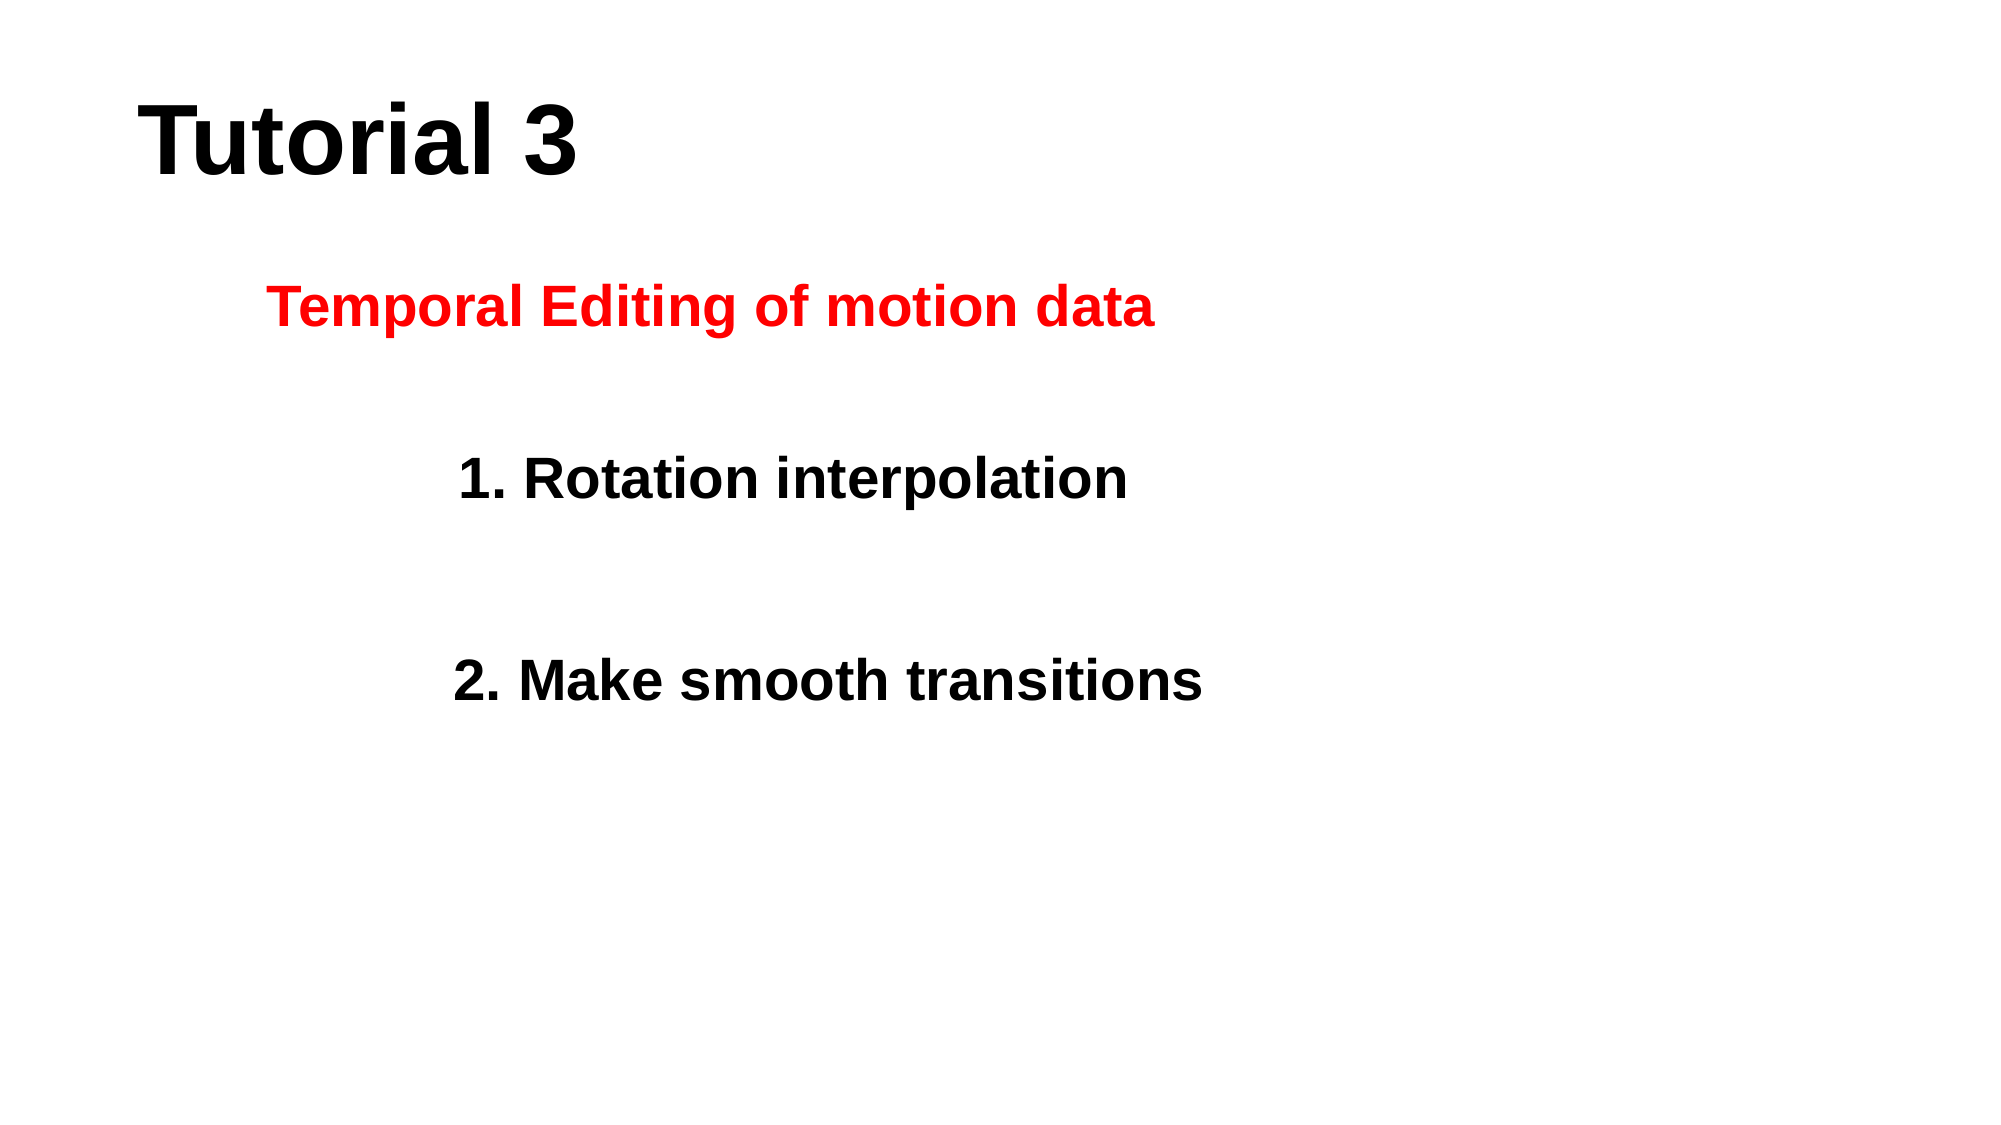

Tutorial 3
Temporal Editing of motion data
1. Rotation interpolation
2. Make smooth transitions